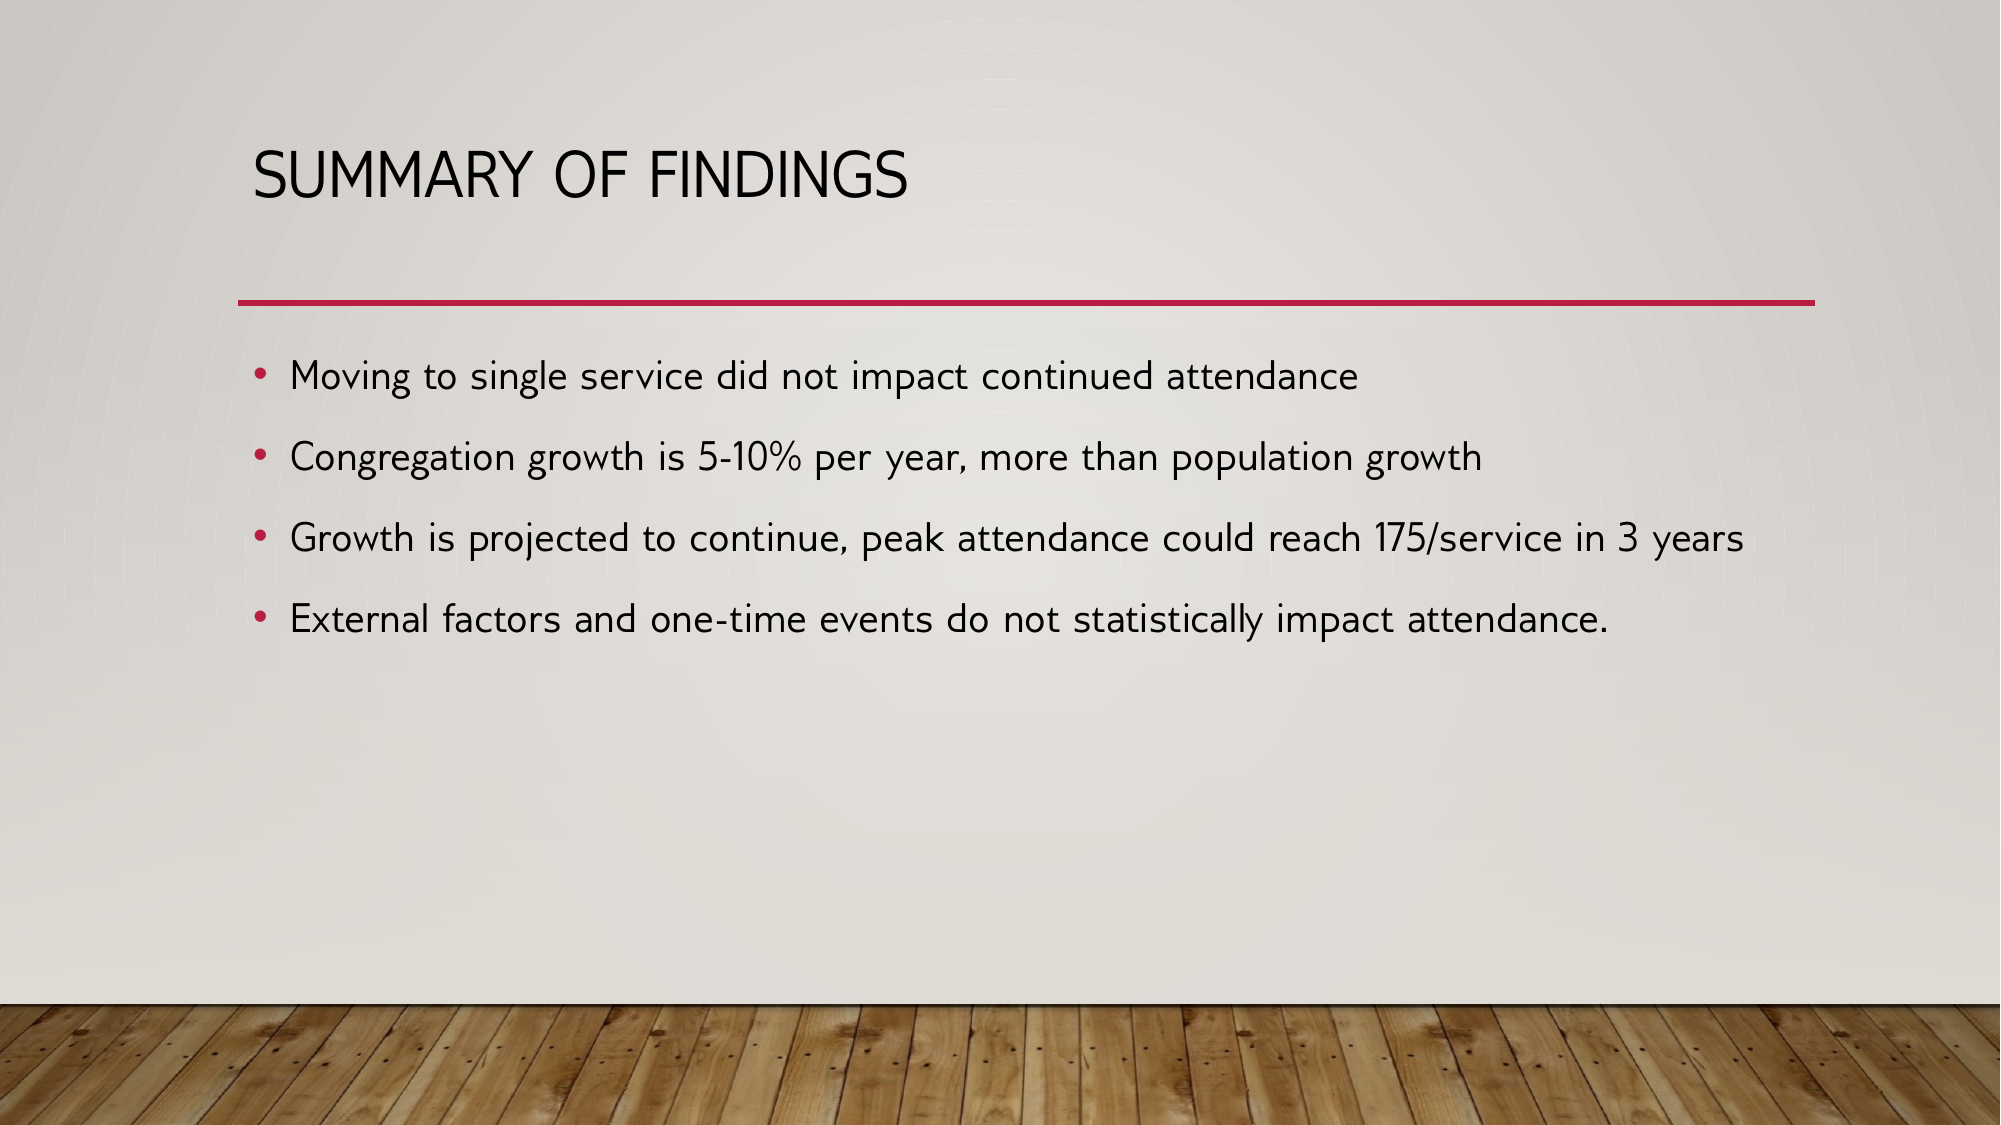

# Summary of findings
Moving to single service did not impact continued attendance
Congregation growth is 5-10% per year, more than population growth
Growth is projected to continue, peak attendance could reach 175/service in 3 years
External factors and one-time events do not statistically impact attendance.